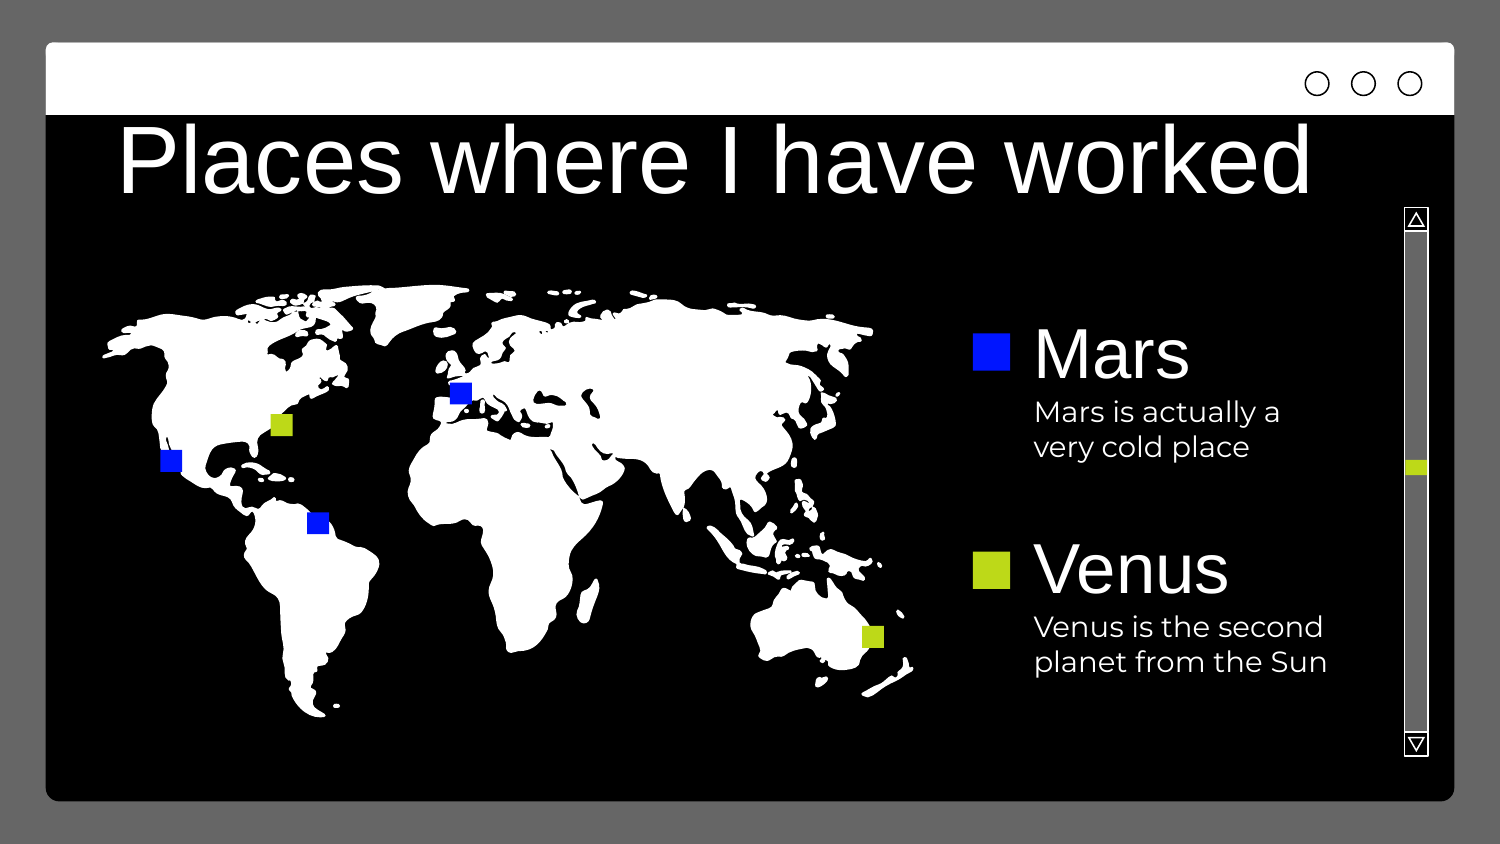

# Places where I have worked

Mars

Mars is actually a very cold place

Venus

Venus is the second planet from the Sun